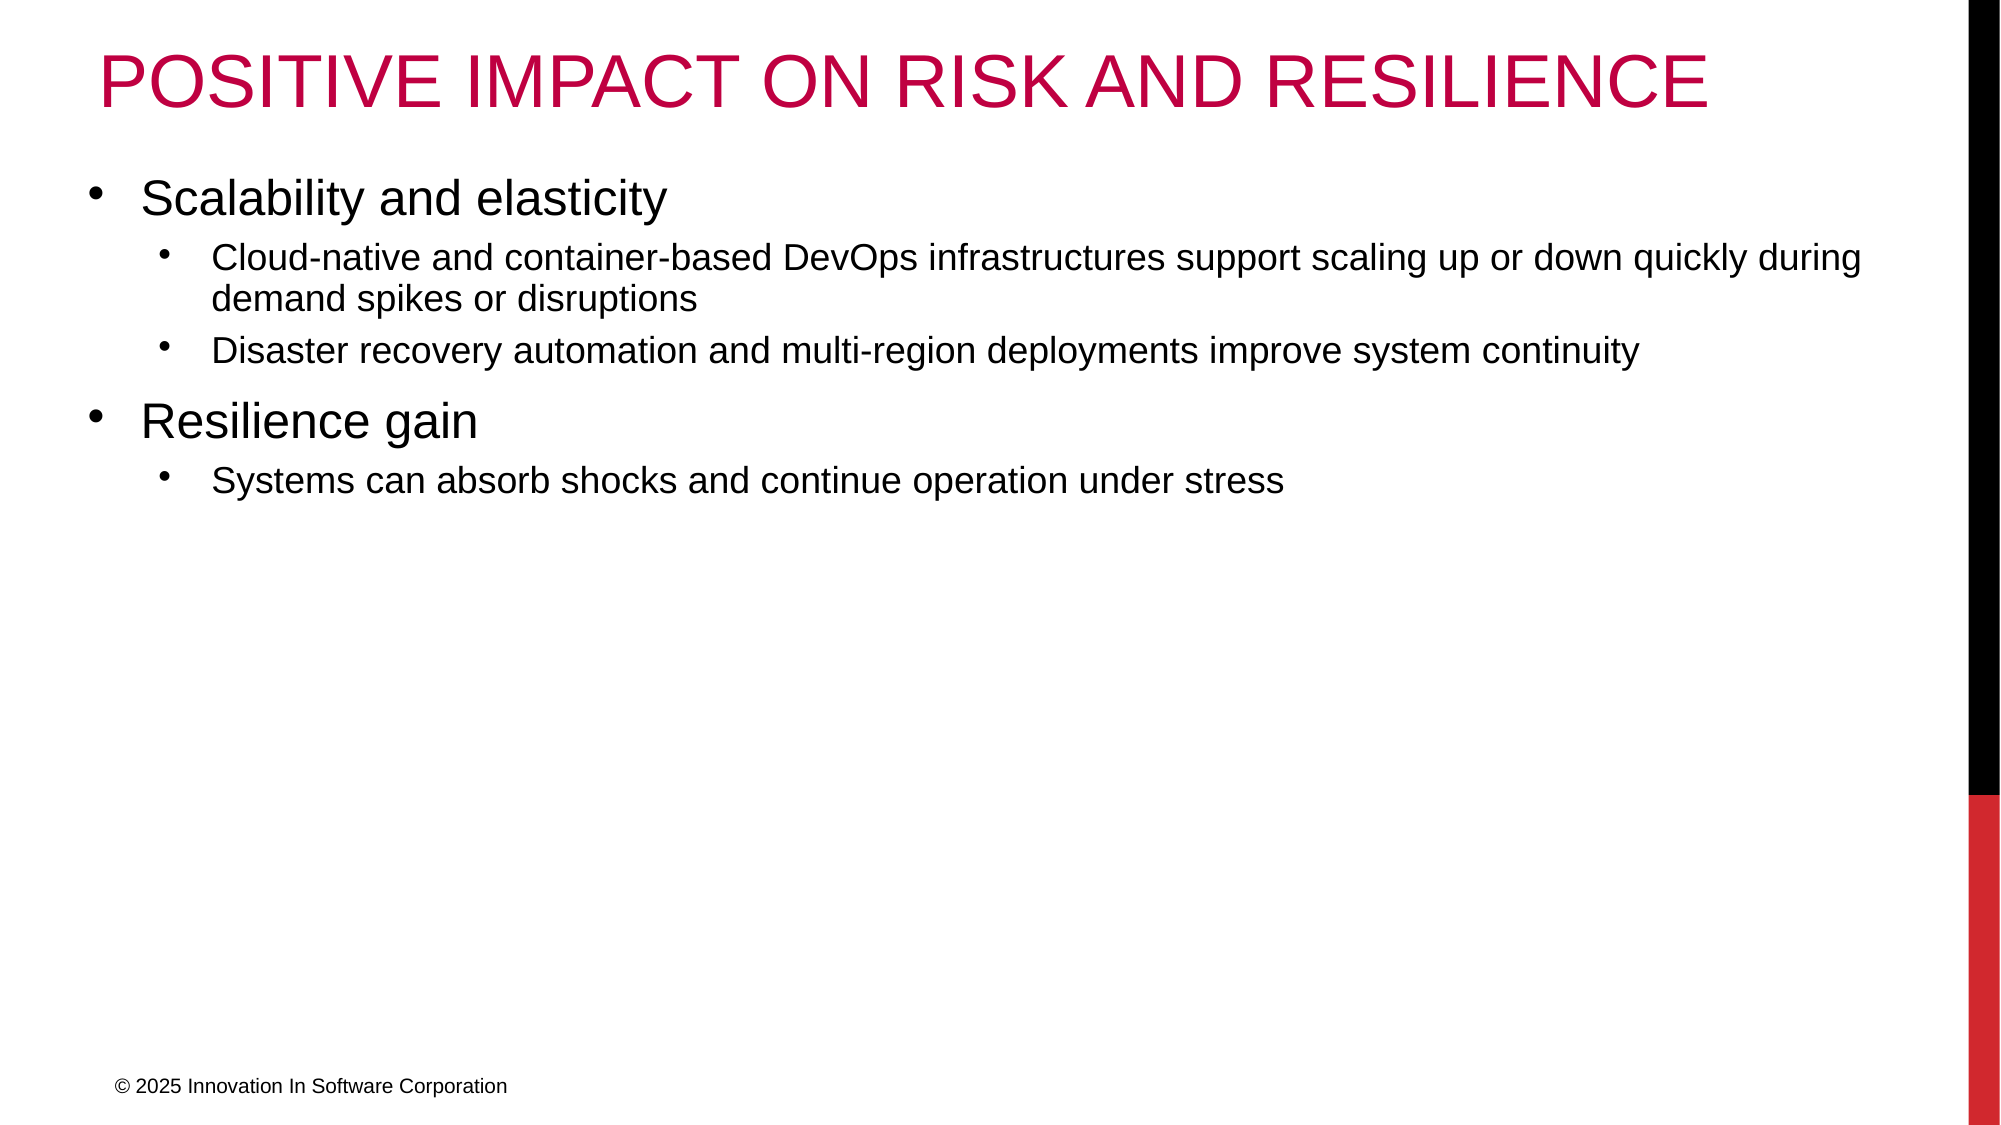

# Positive Impact on Risk and Resilience
Scalability and elasticity
Cloud-native and container-based DevOps infrastructures support scaling up or down quickly during demand spikes or disruptions
Disaster recovery automation and multi-region deployments improve system continuity
Resilience gain
Systems can absorb shocks and continue operation under stress
© 2025 Innovation In Software Corporation